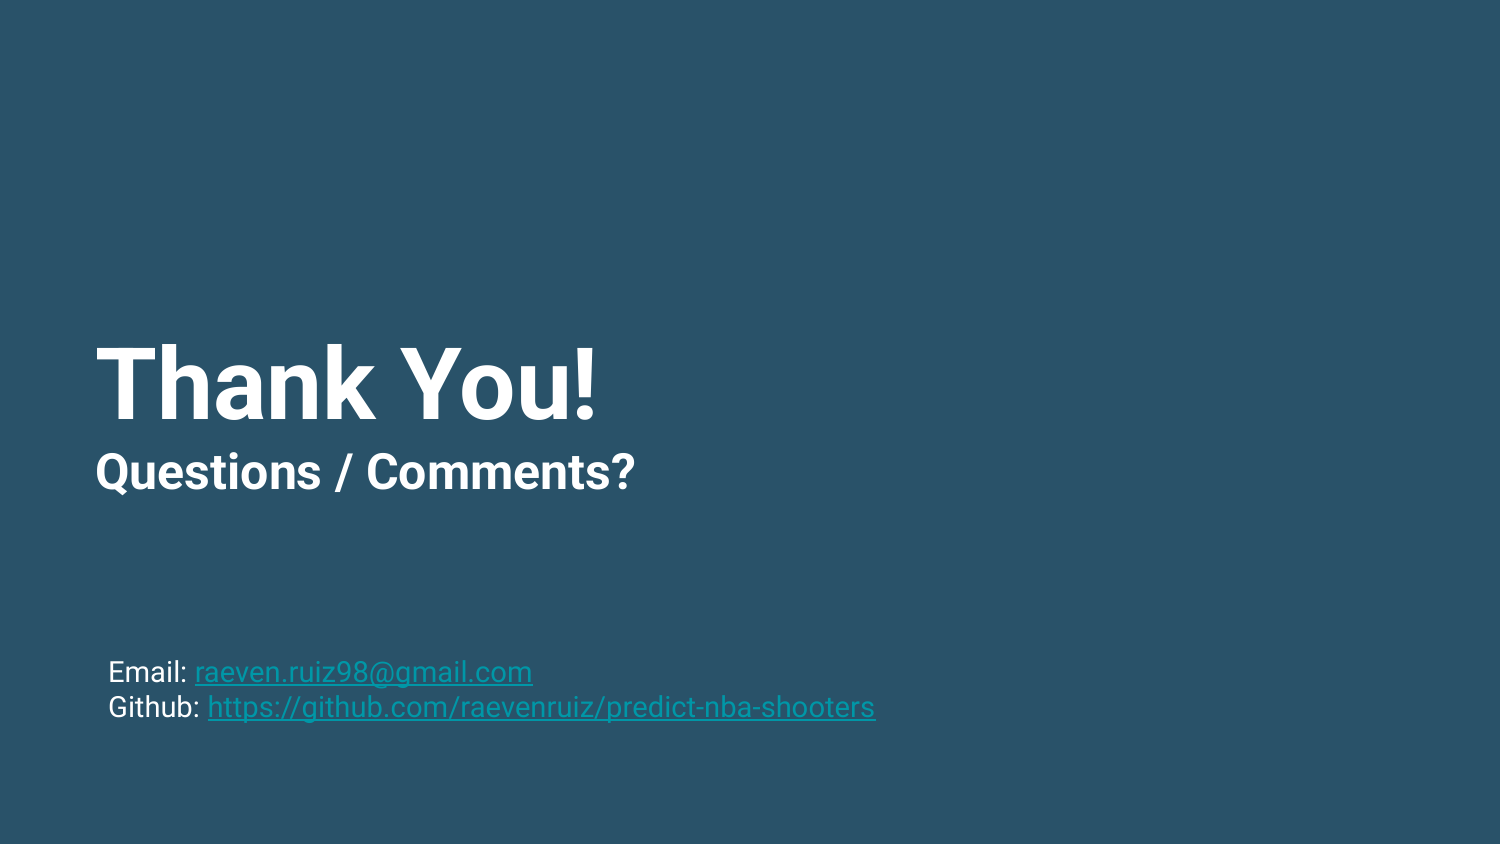

# Thank You!
Questions / Comments?
Email: raeven.ruiz98@gmail.com
Github: https://github.com/raevenruiz/predict-nba-shooters